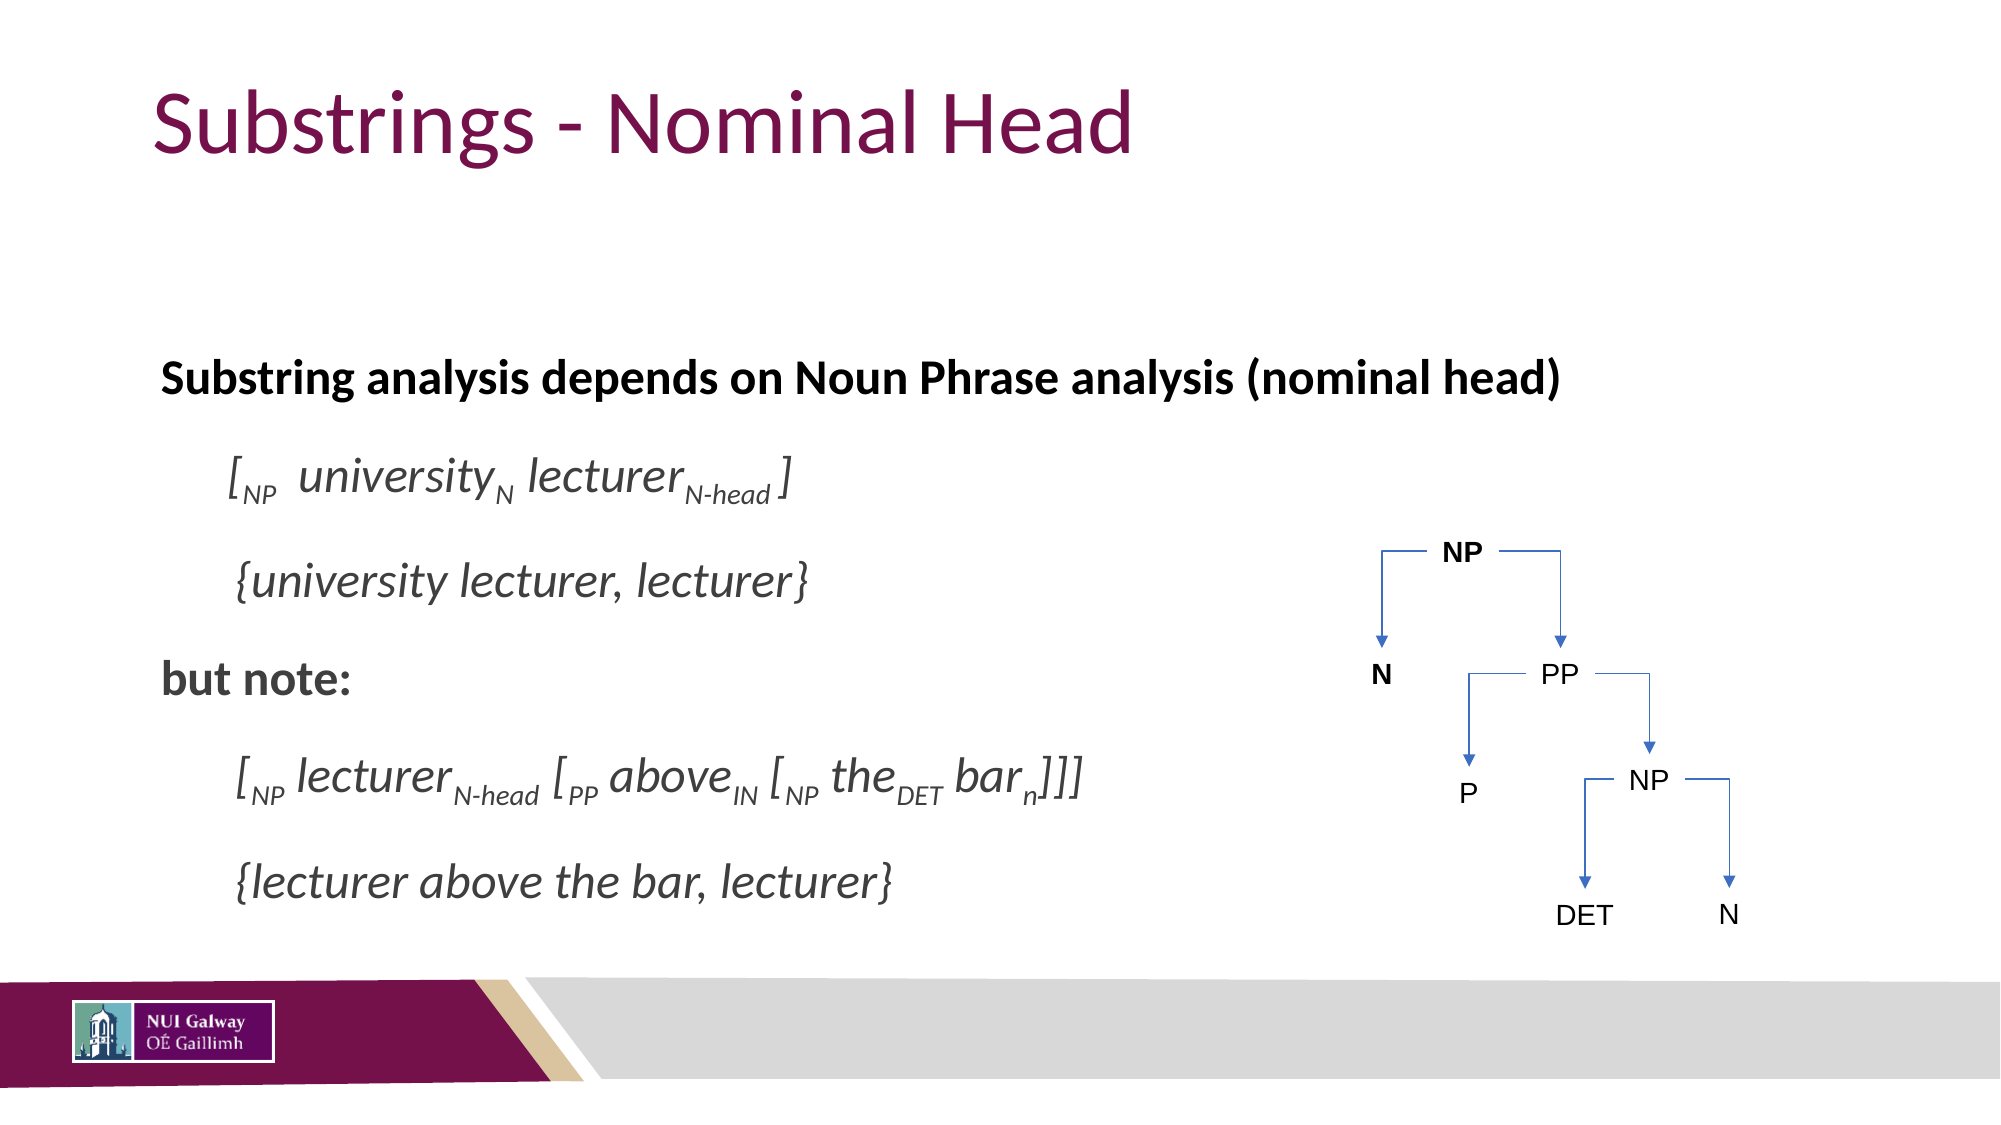

# Substrings - Nominal Head
Substring analysis depends on Noun Phrase analysis (nominal head)
[NP  universityN  lecturerN-head ]
{university lecturer, lecturer}
but note:
[NP lecturerN-head  [PP aboveIN [NP theDET barn]]]
{lecturer above the bar, lecturer}
NP
N
PP
NP
P
N
DET